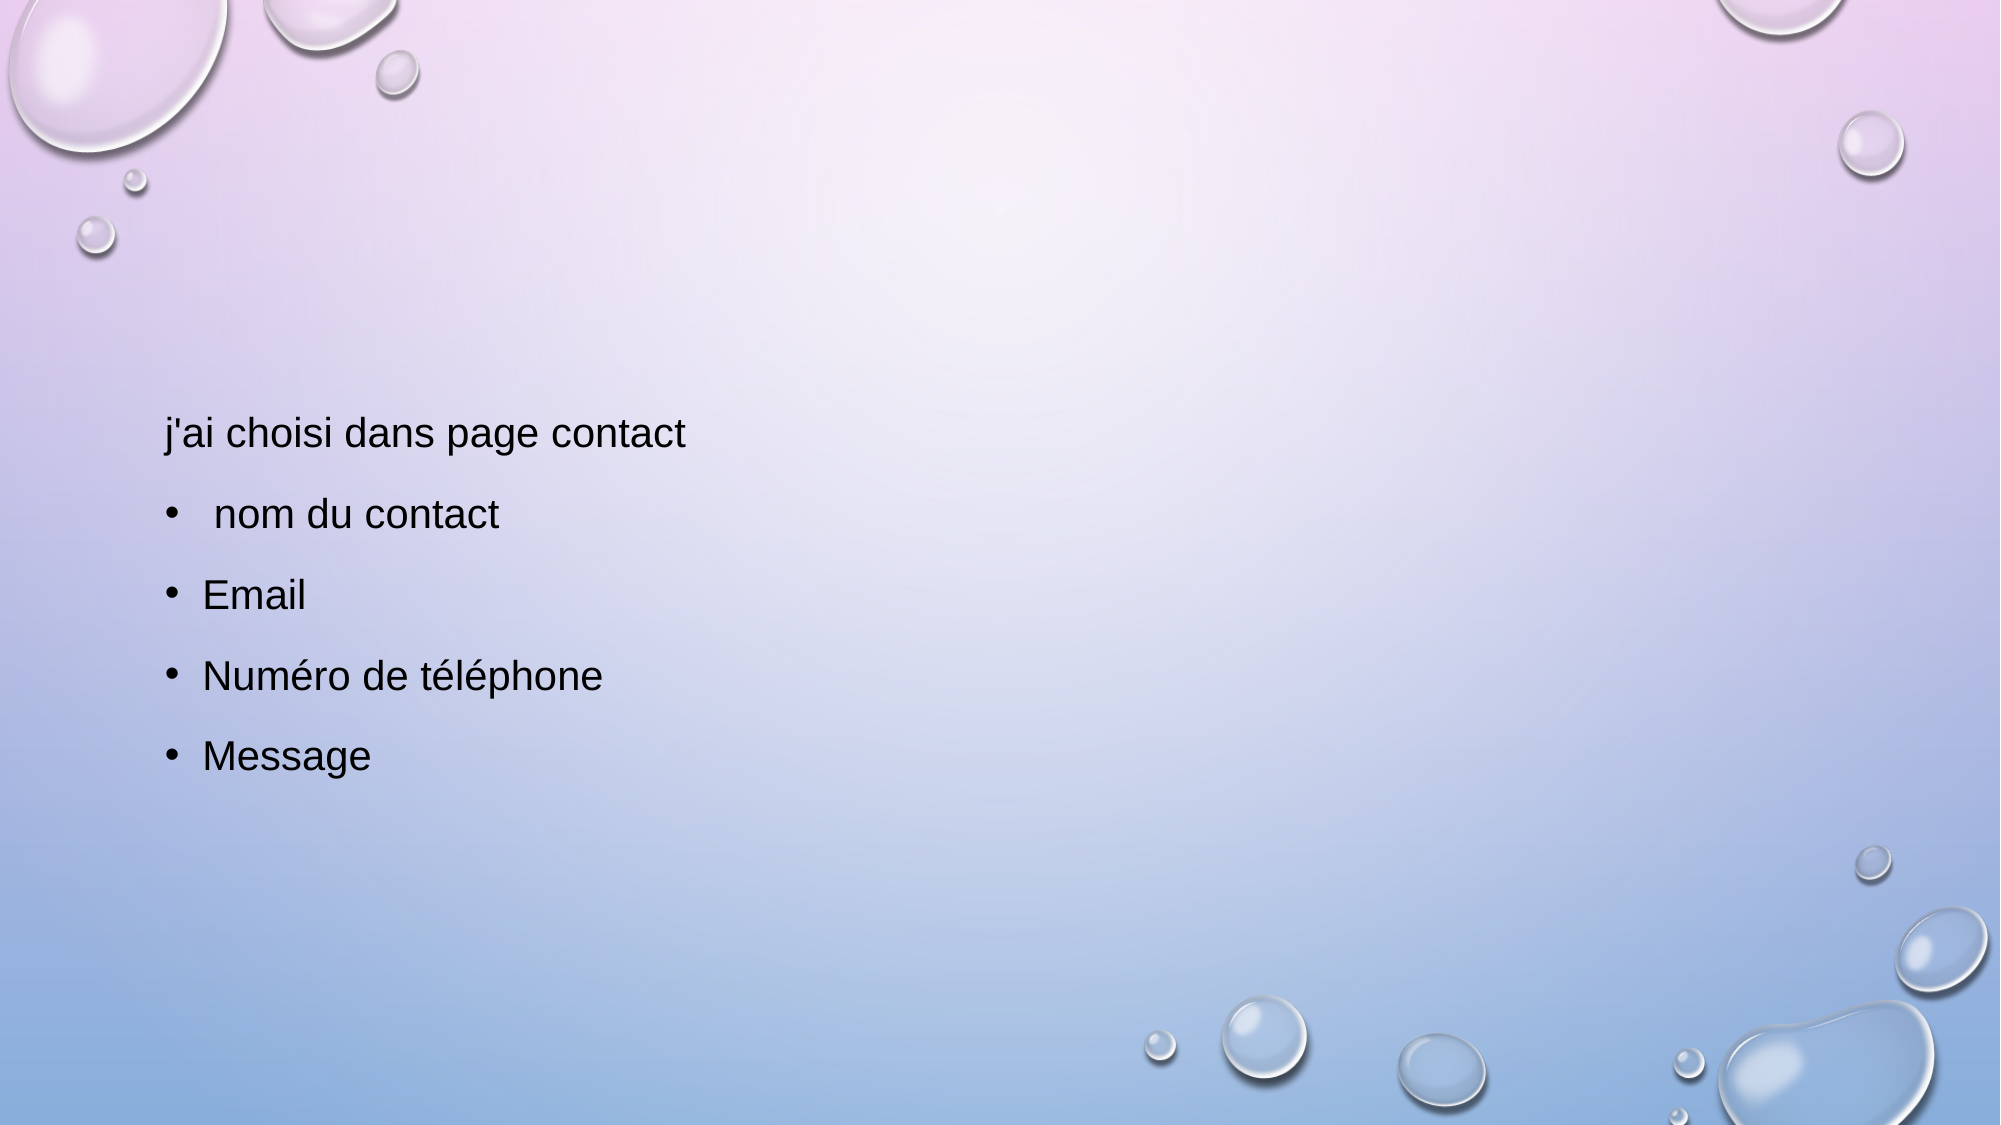

#
j'ai choisi dans page contact
 nom du contact
Email
Numéro de téléphone
Message